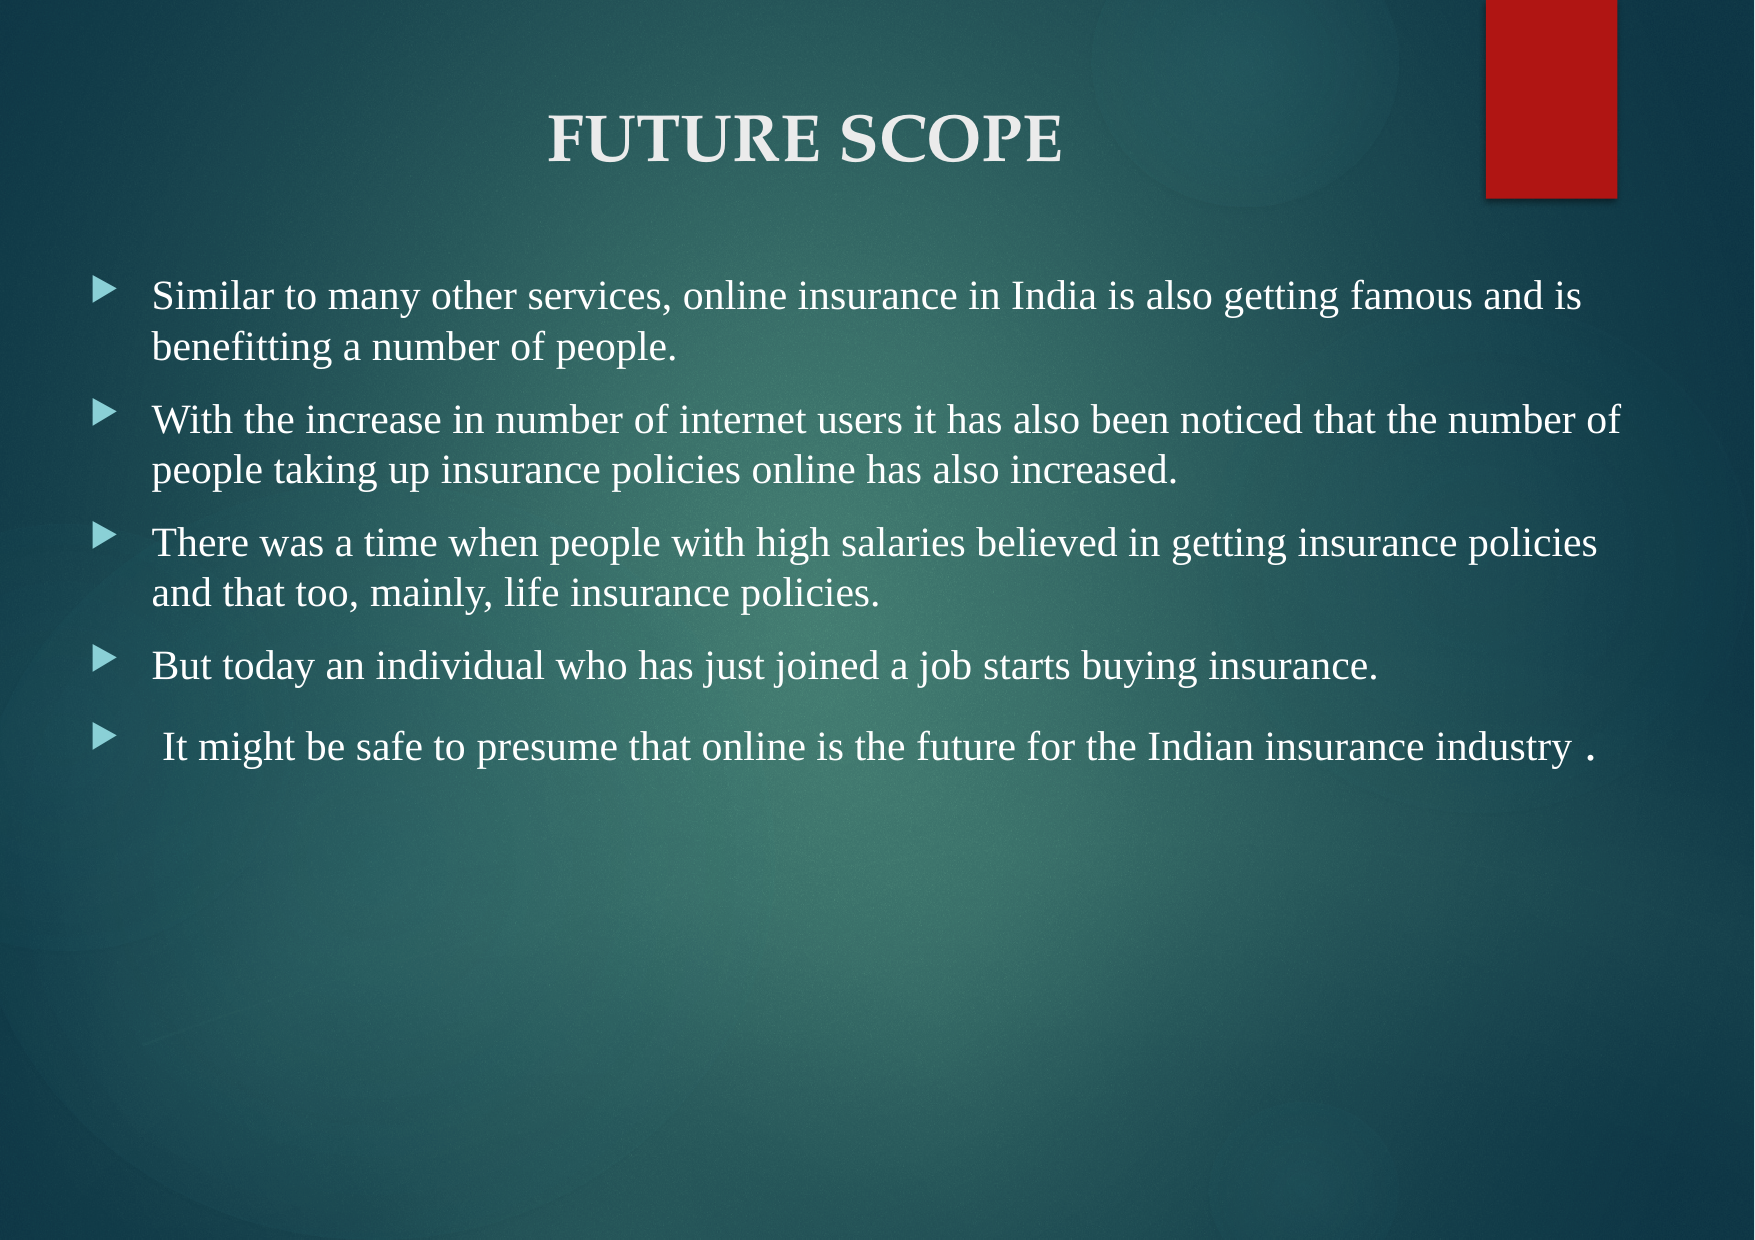

# FUTURE SCOPE

Similar to many other services, online insurance in India is also getting famous and is benefitting a number of people.
With the increase in number of internet users it has also been noticed that the number of people taking up insurance policies online has also increased.
There was a time when people with high salaries believed in getting insurance policies and that too, mainly, life insurance policies.
But today an individual who has just joined a job starts buying insurance.
 It might be safe to presume that online is the future for the Indian insurance industry .